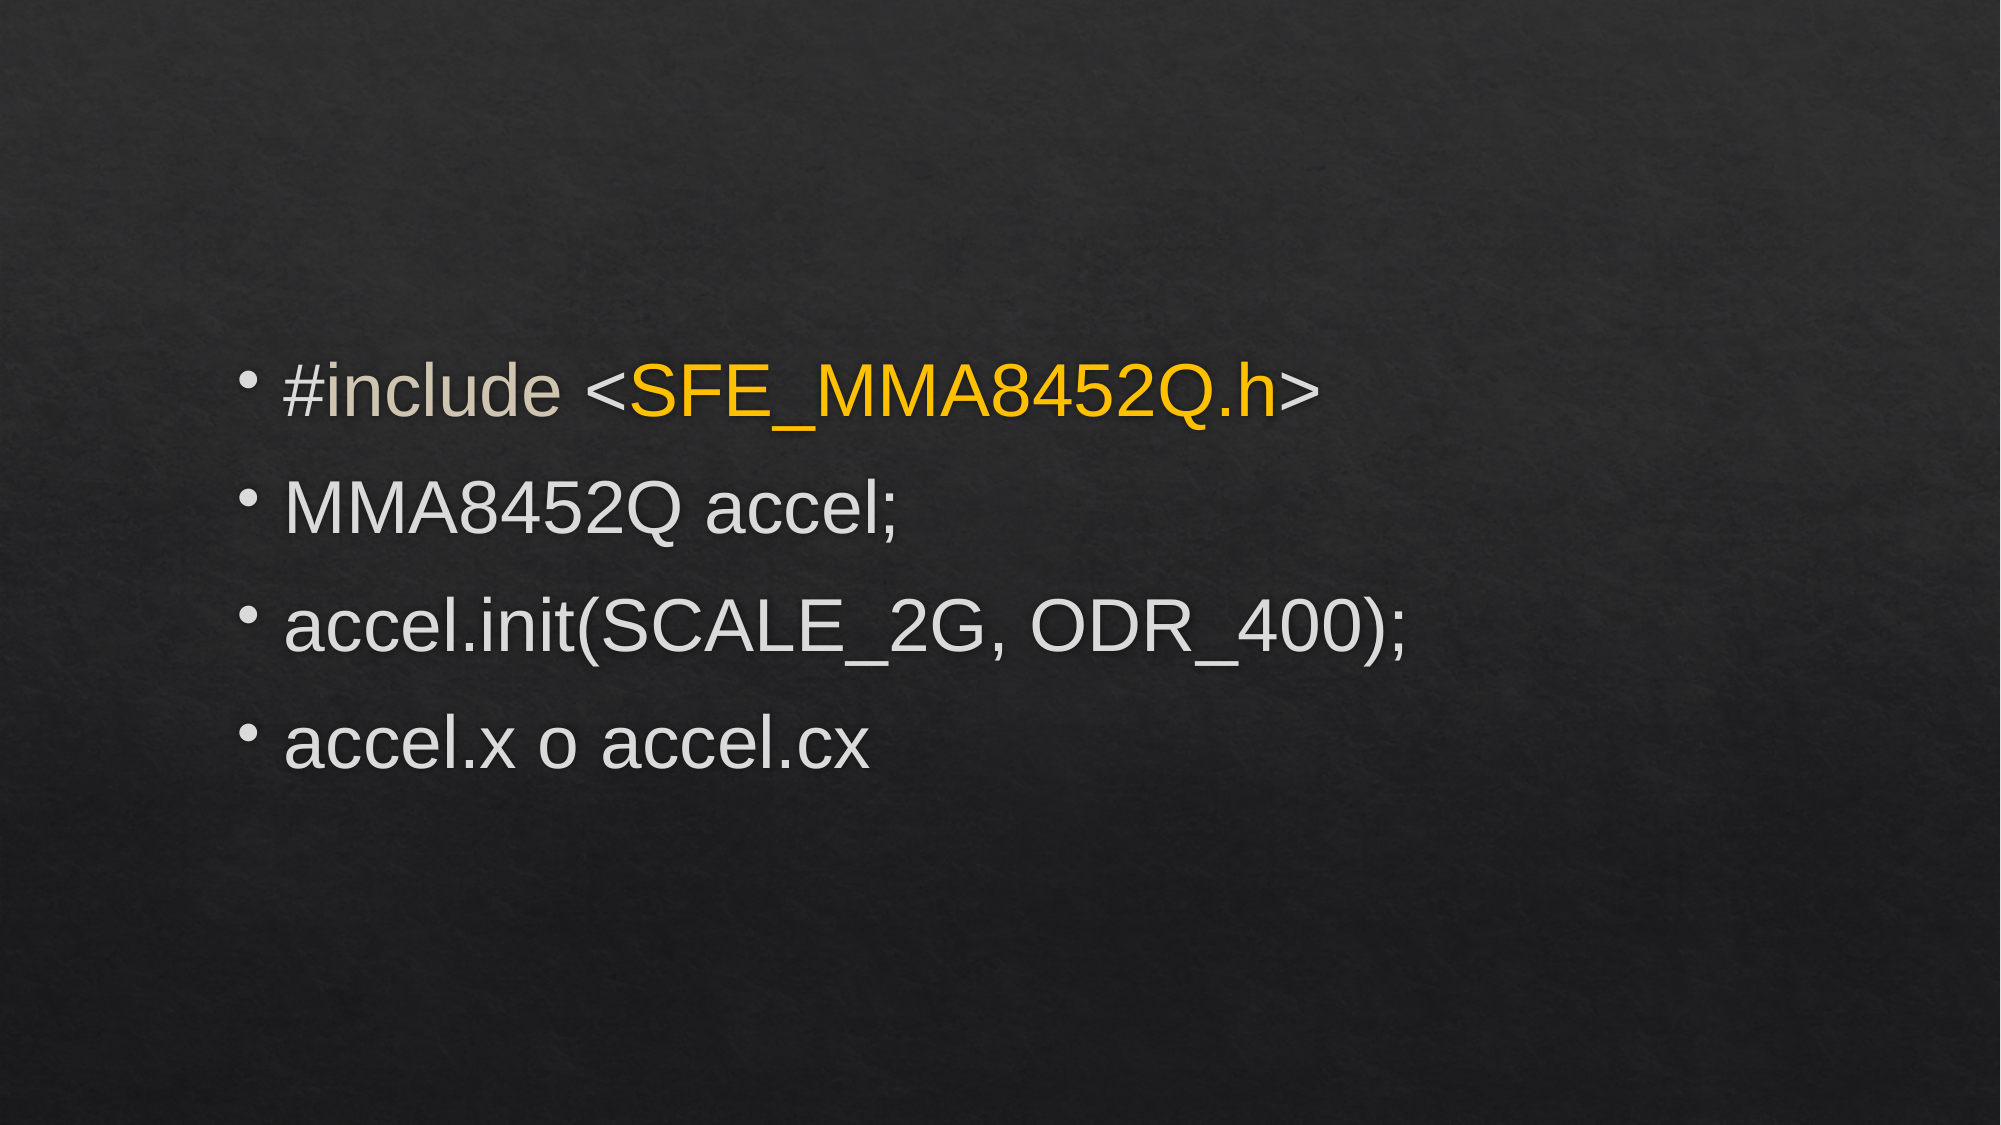

#include <SFE_MMA8452Q.h>
MMA8452Q accel;
accel.init(SCALE_2G, ODR_400);
accel.x o accel.cx